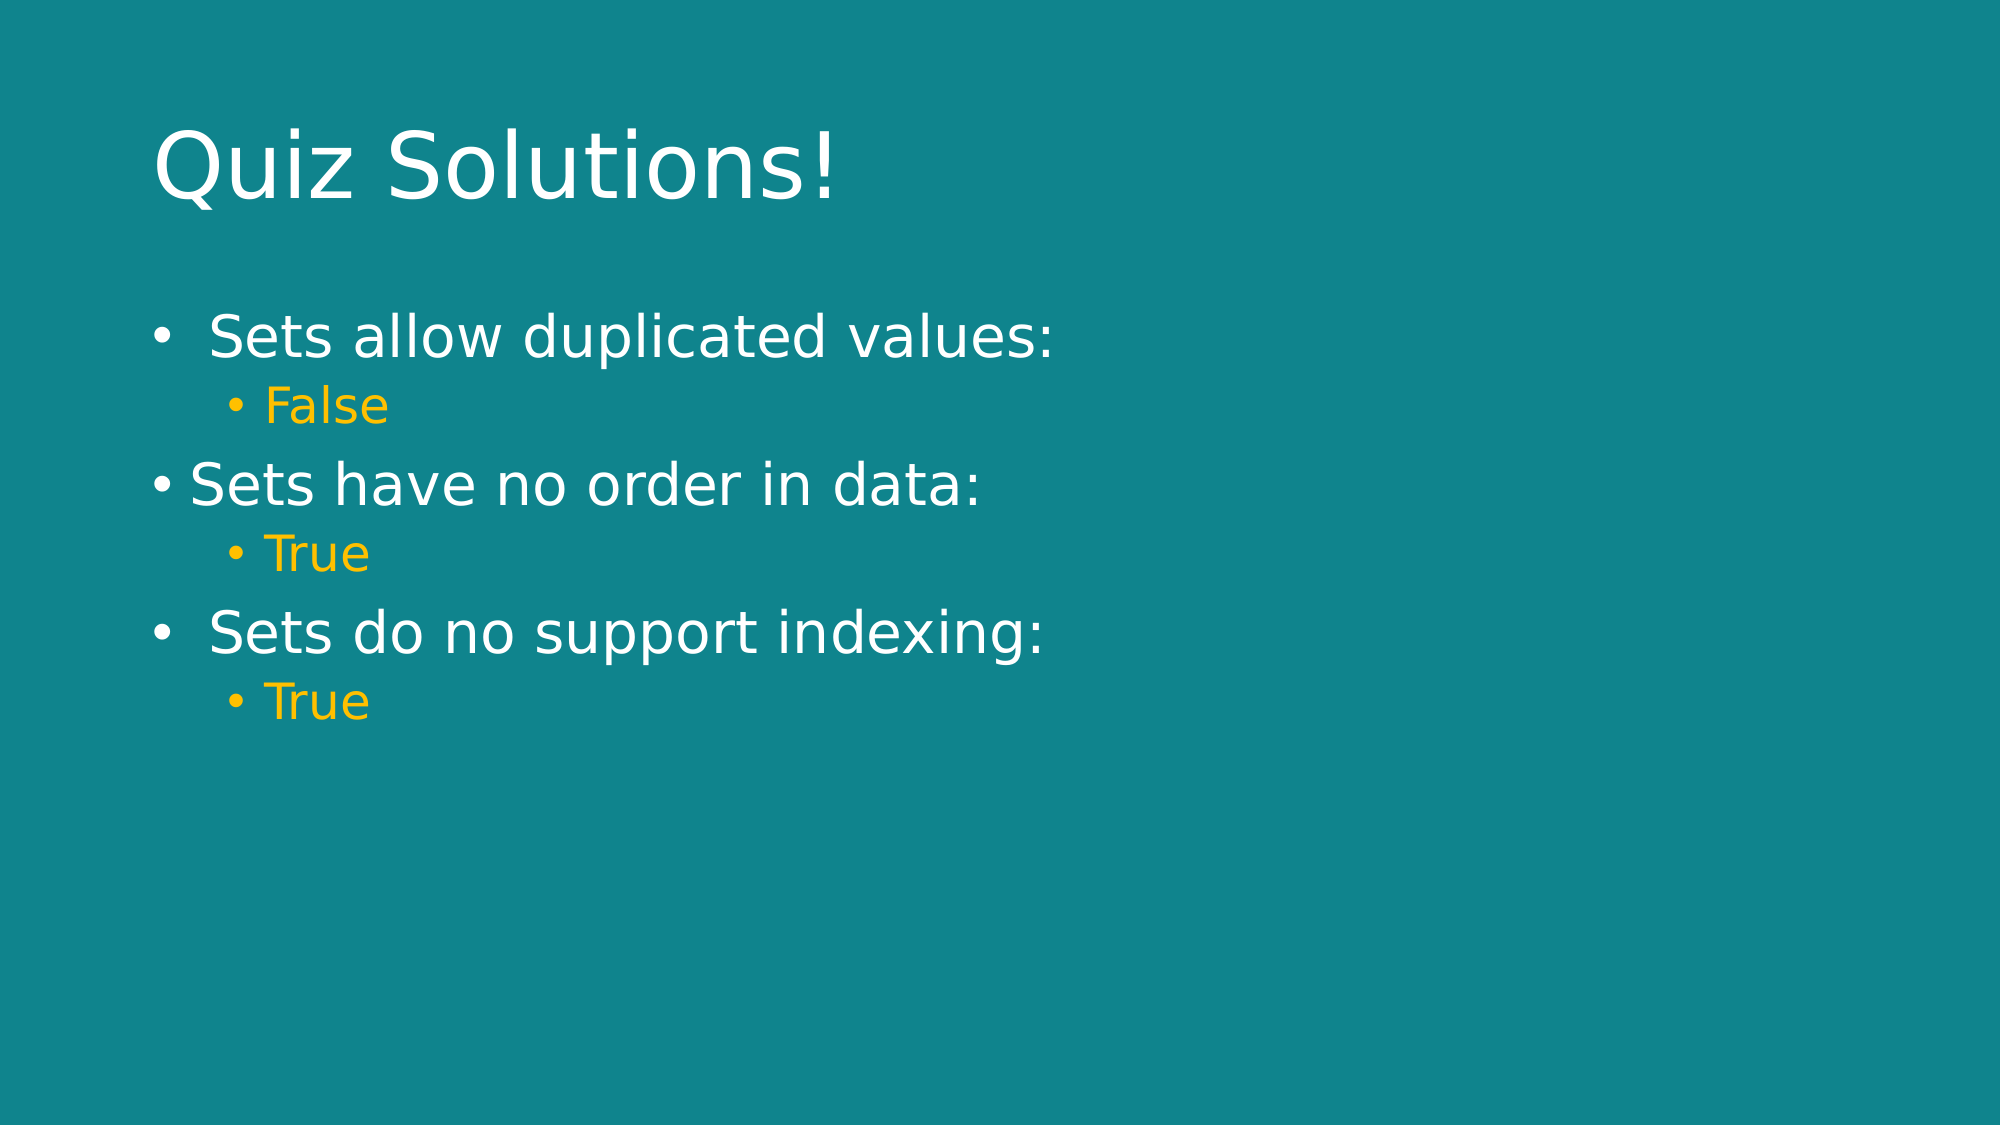

# Quiz Solutions!
 Sets allow duplicated values:
False
Sets have no order in data:
True
 Sets do no support indexing:
True